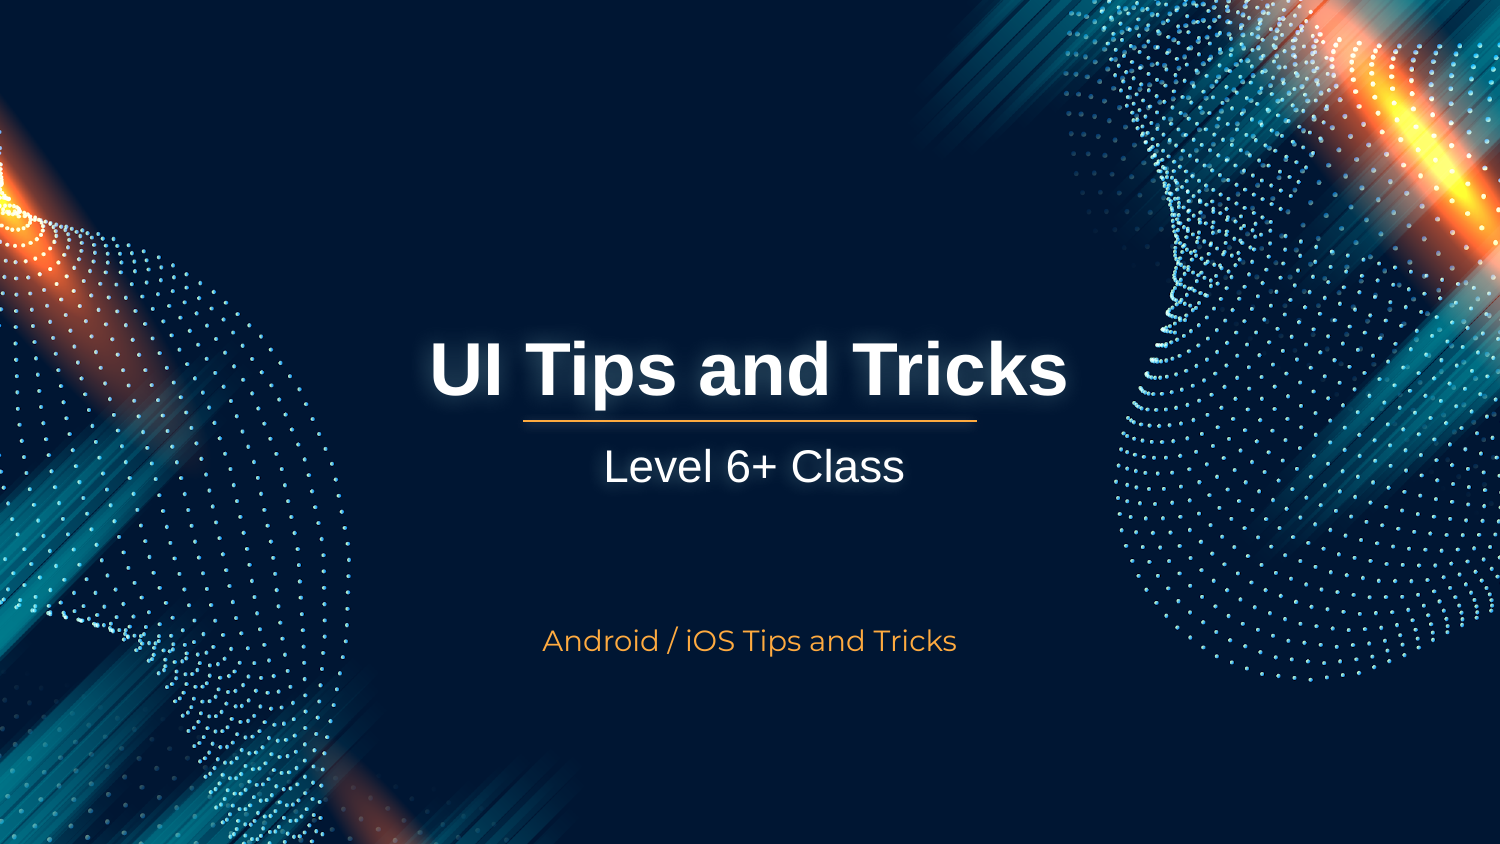

# UI Tips and Tricks
Level 6+ Class
Android / iOS Tips and Tricks